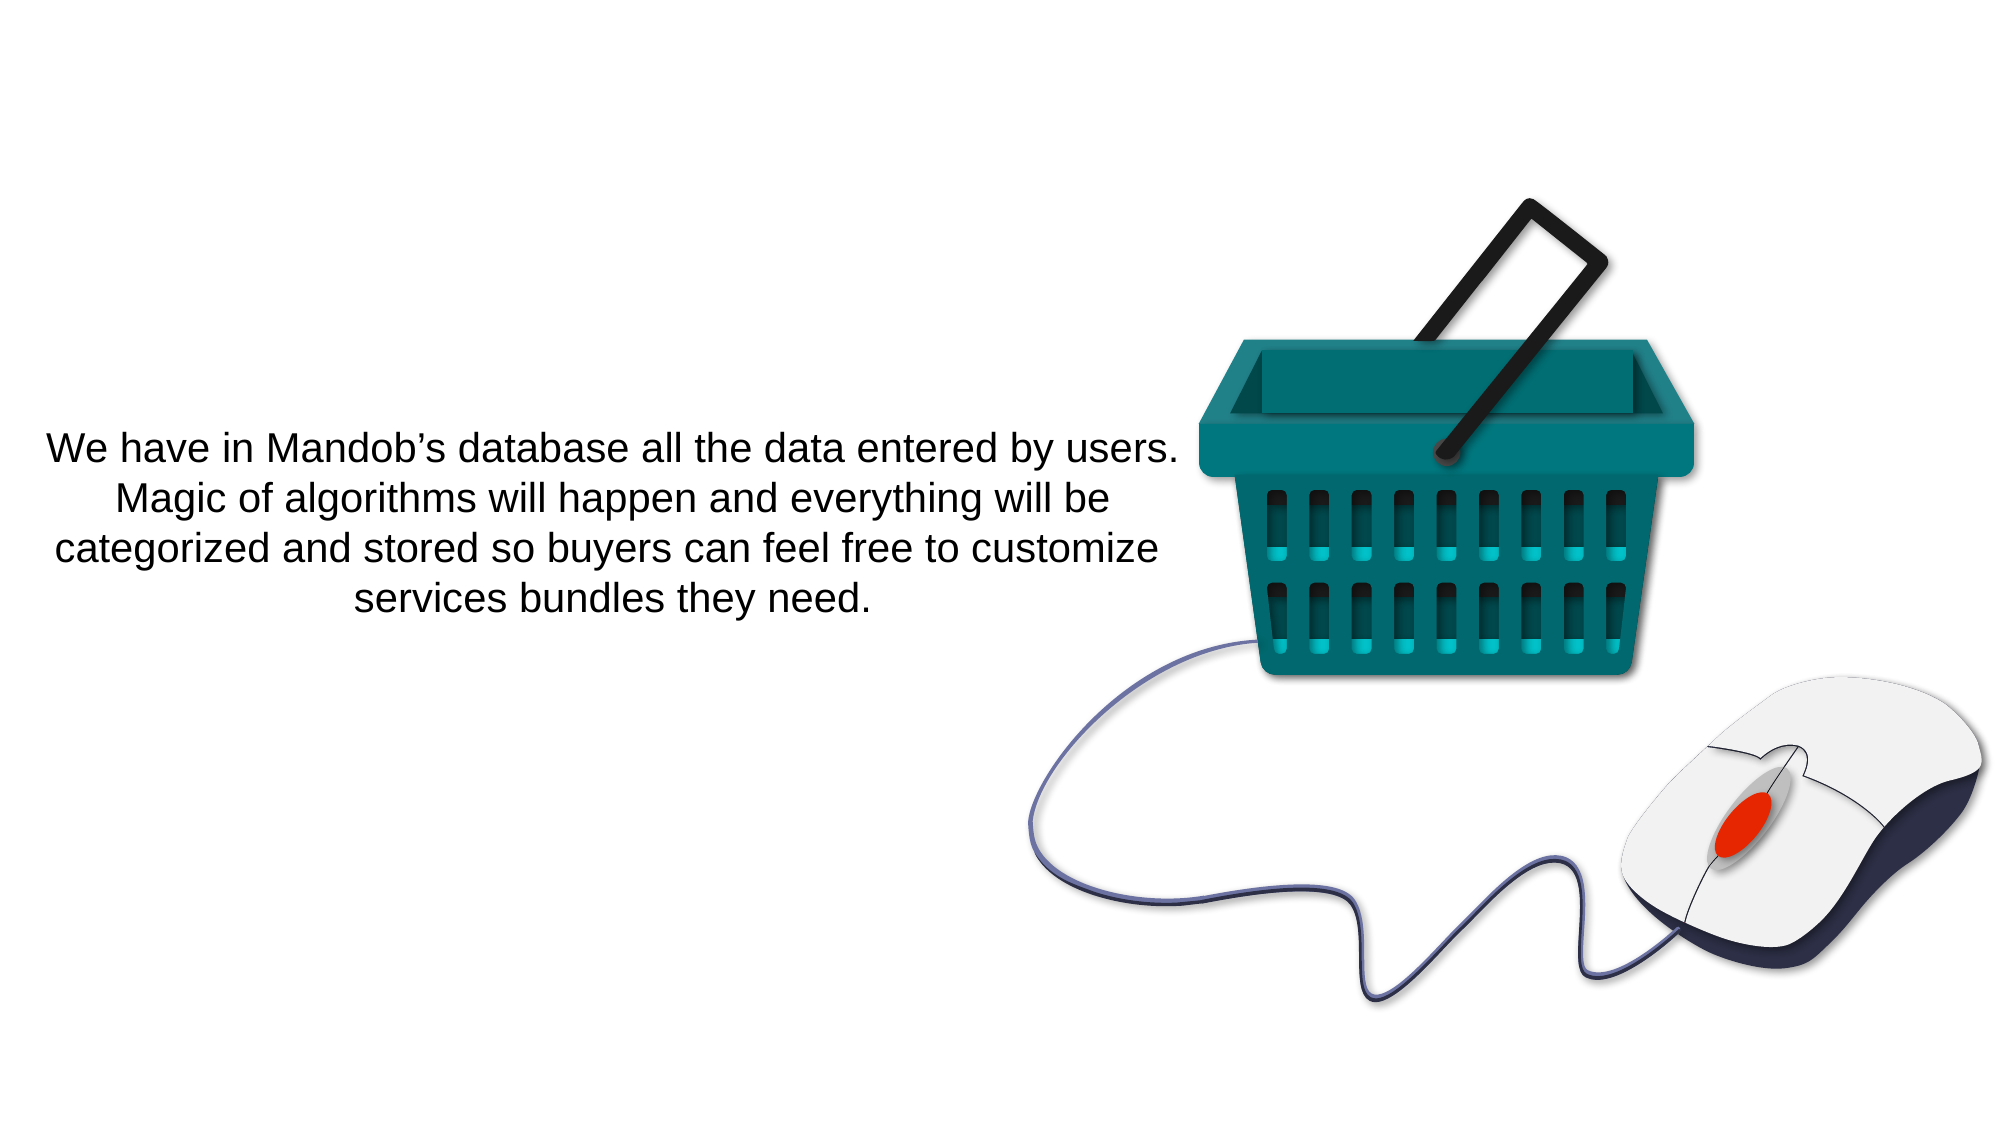

We have in Mandob’s database all the data entered by users.
Magic of algorithms will happen and everything will be
categorized and stored so buyers can feel free to customize
services bundles they need.